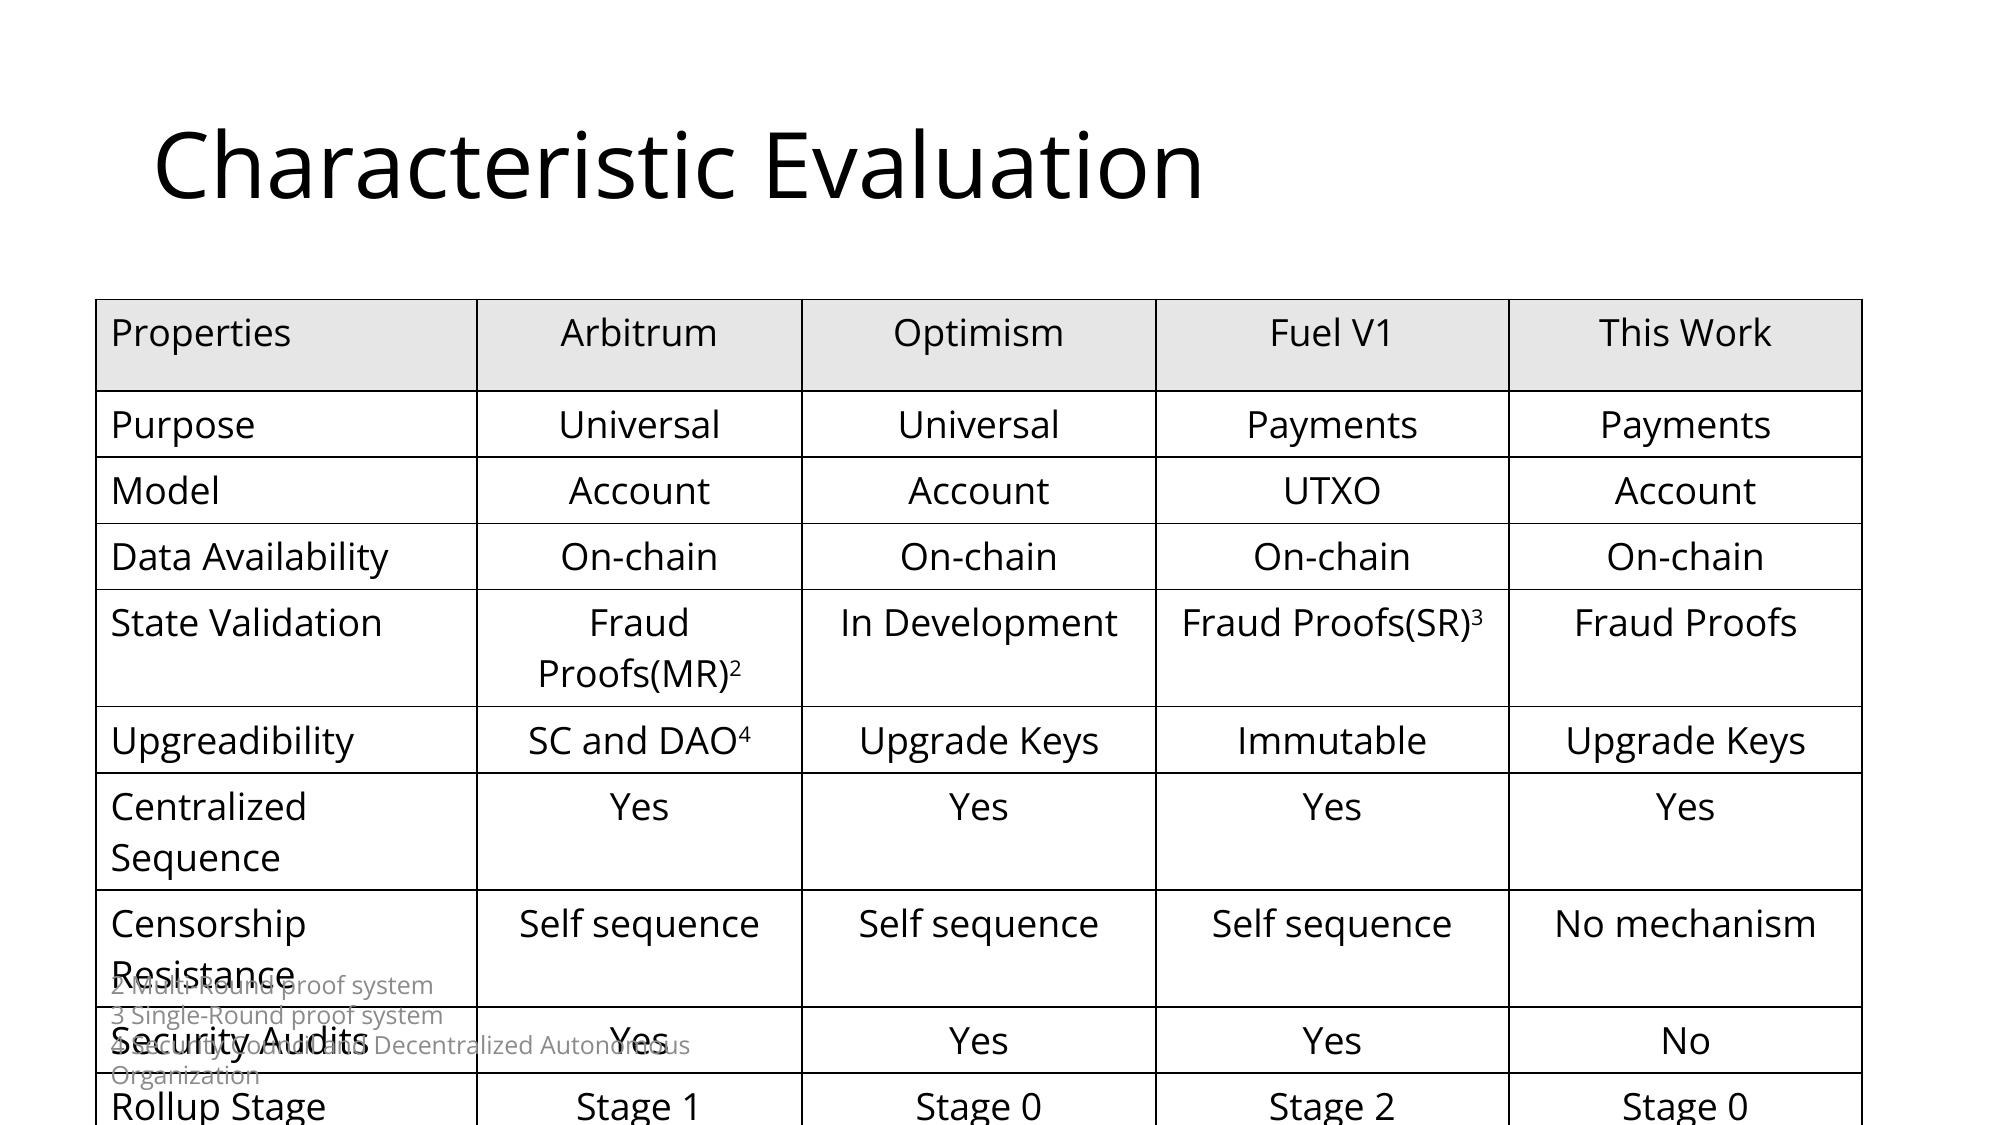

# Characteristic Evaluation
| Properties | Arbitrum | Optimism | Fuel V1 | This Work |
| --- | --- | --- | --- | --- |
| Purpose | Universal | Universal | Payments | Payments |
| Model | Account | Account | UTXO | Account |
| Data Availability | On-chain | On-chain | On-chain | On-chain |
| State Validation | Fraud Proofs(MR)2 | In Development | Fraud Proofs(SR)3 | Fraud Proofs |
| Upgreadibility | SC and DAO4 | Upgrade Keys | Immutable | Upgrade Keys |
| Centralized Sequence | Yes | Yes | Yes | Yes |
| Censorship Resistance | Self sequence | Self sequence | Self sequence | No mechanism |
| Security Audits | Yes | Yes | Yes | No |
| Rollup Stage | Stage 1 | Stage 0 | Stage 2 | Stage 0 |
2 Multi-Round proof system
3 Single-Round proof system
4 Security Council and Decentralized Autonomous Organization